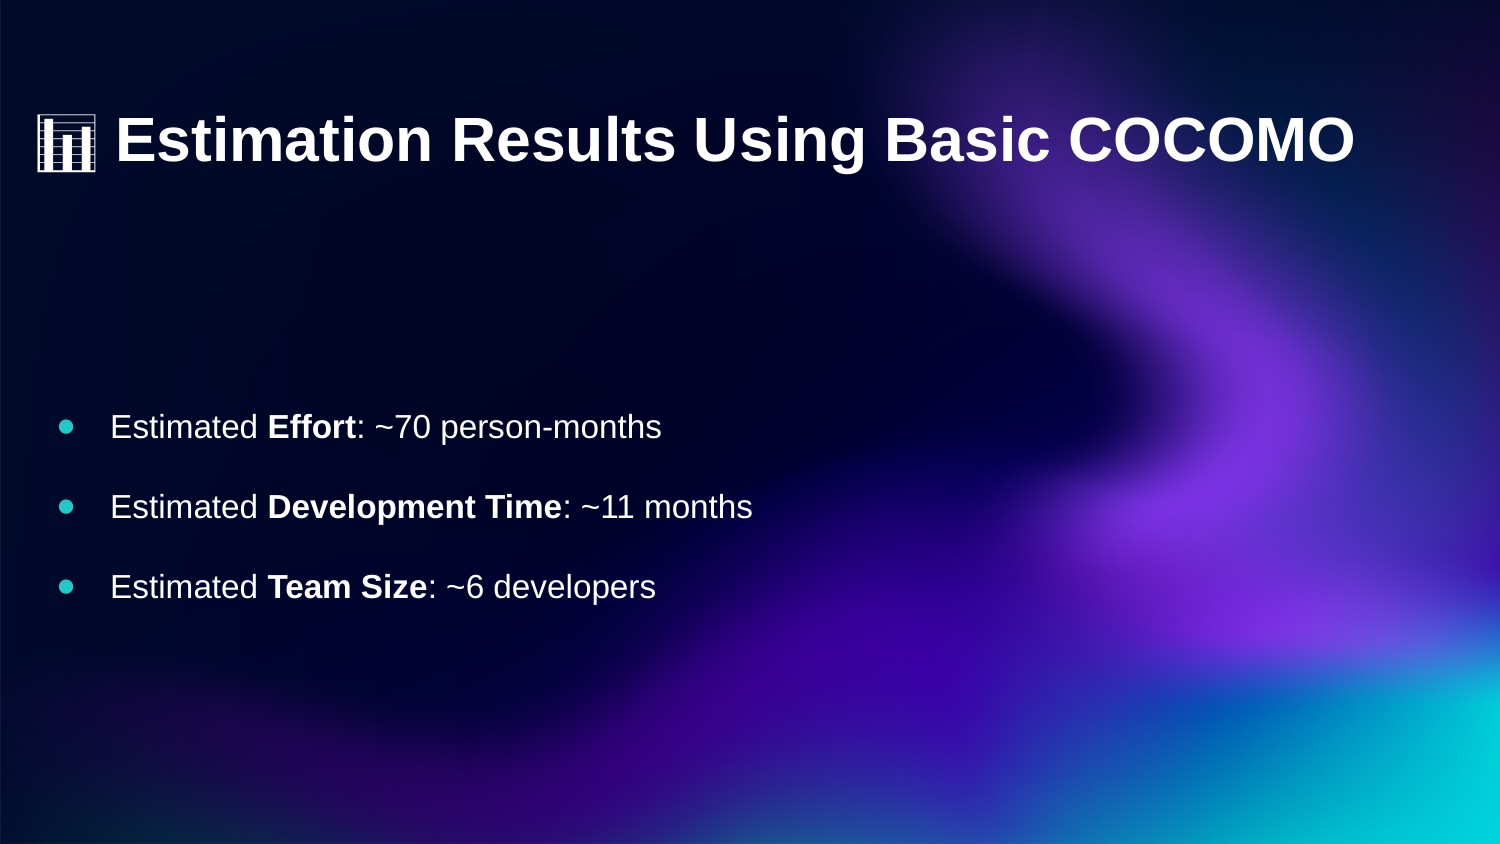

# 📊 Estimation Results Using Basic COCOMO
Estimated Effort: ~70 person-months
Estimated Development Time: ~11 months
Estimated Team Size: ~6 developers